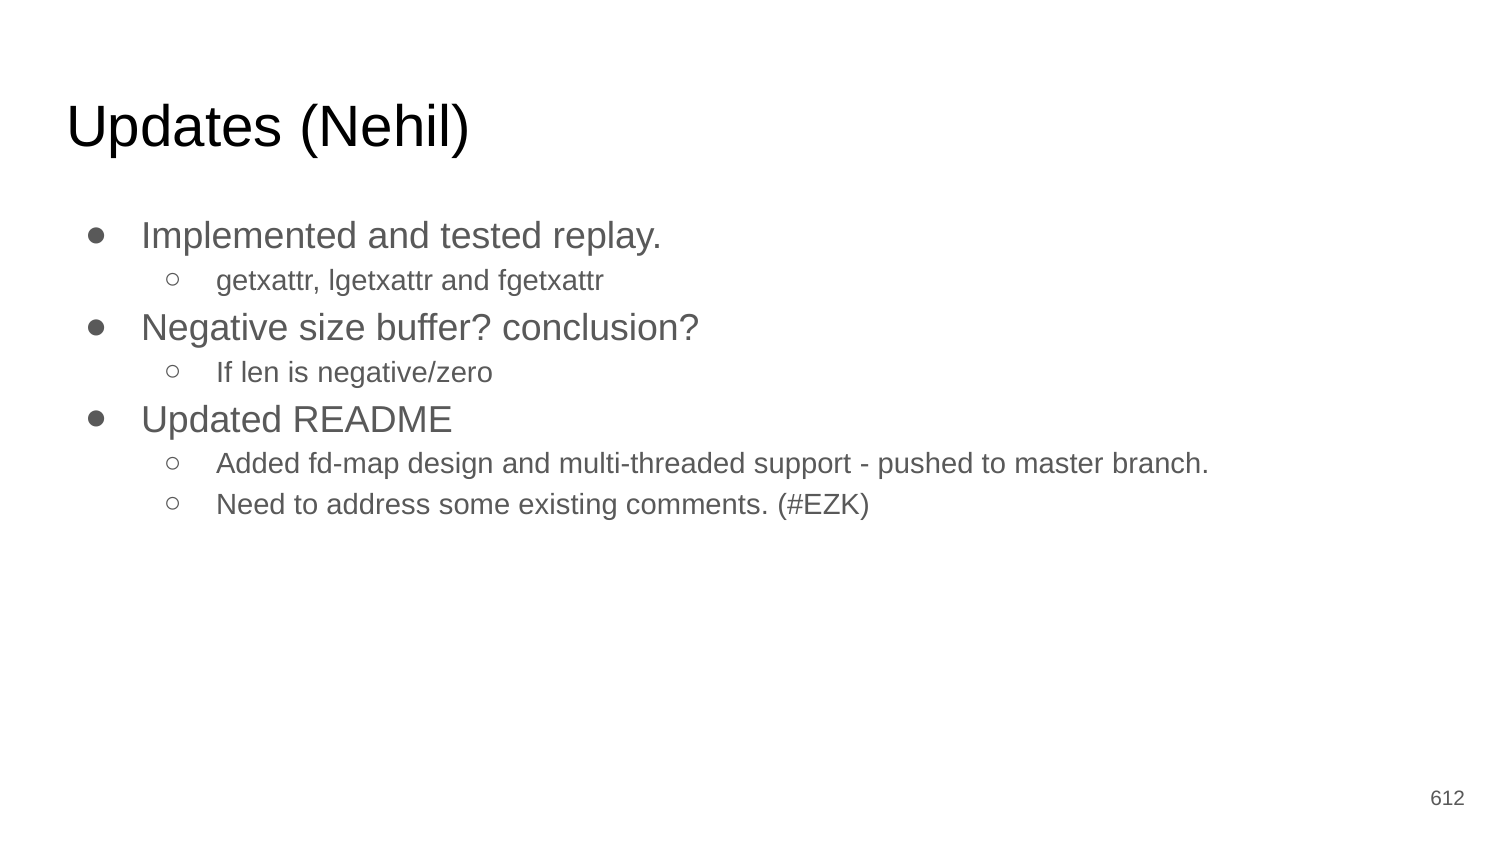

# Updates (Nehil)
Implemented and tested replay.
getxattr, lgetxattr and fgetxattr
Negative size buffer? conclusion?
If len is negative/zero
Updated README
Added fd-map design and multi-threaded support - pushed to master branch.
Need to address some existing comments. (#EZK)
612